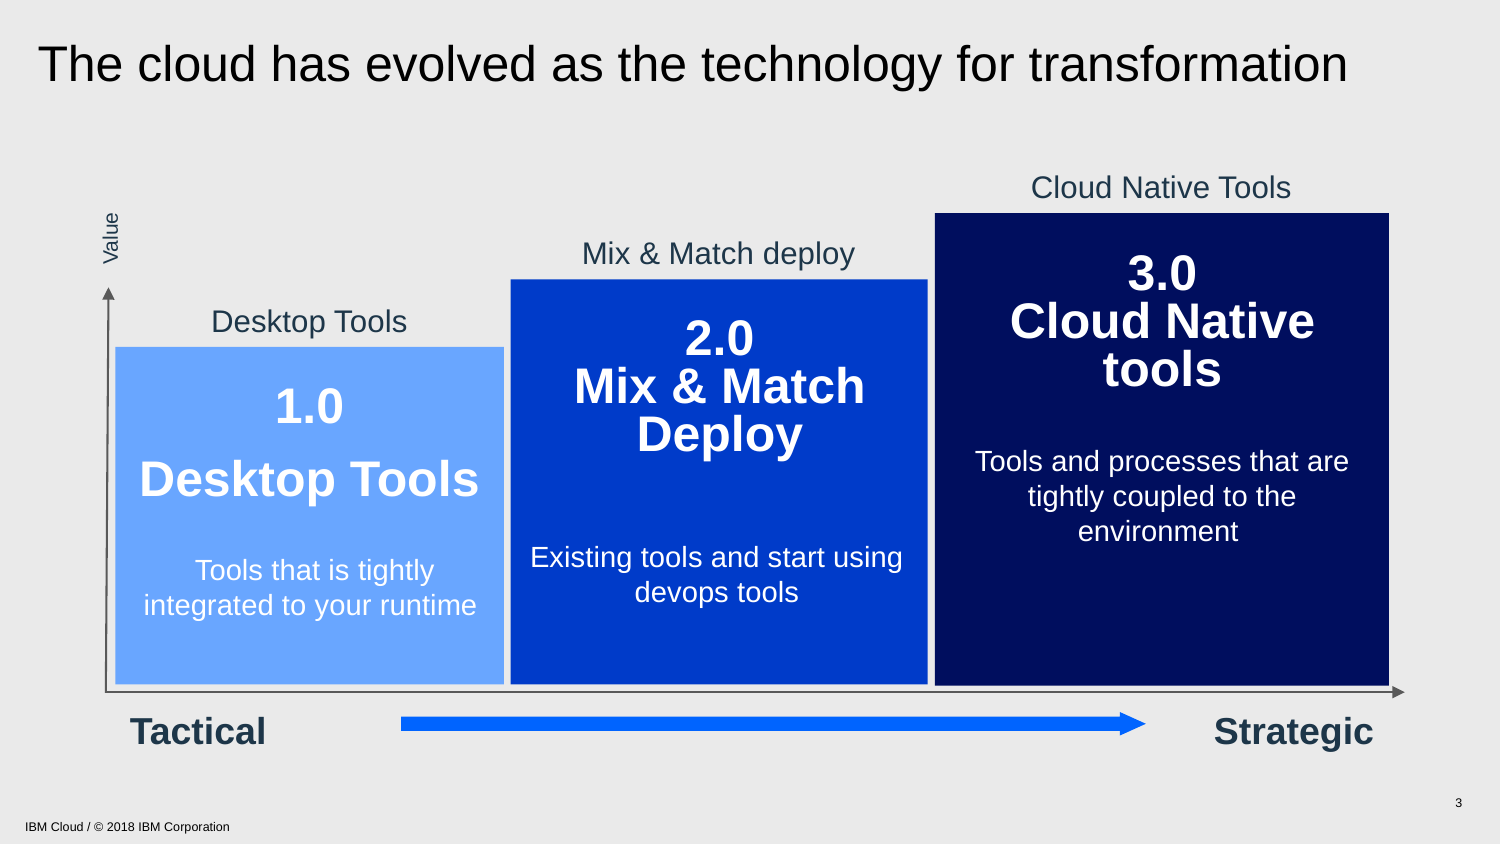

# The cloud has evolved as the technology for transformation
Cloud Native Tools
Value

Mix & Match deploy
3.0
Cloud Native tools

Desktop Tools
2.0
Mix & Match Deploy

1.0
Desktop Tools
Tools and processes that are tightly coupled to the environment
Existing tools and start using devops tools
Tools that is tightly integrated to your runtime
Tactical
Strategic

3
IBM Cloud / © 2018 IBM Corporation